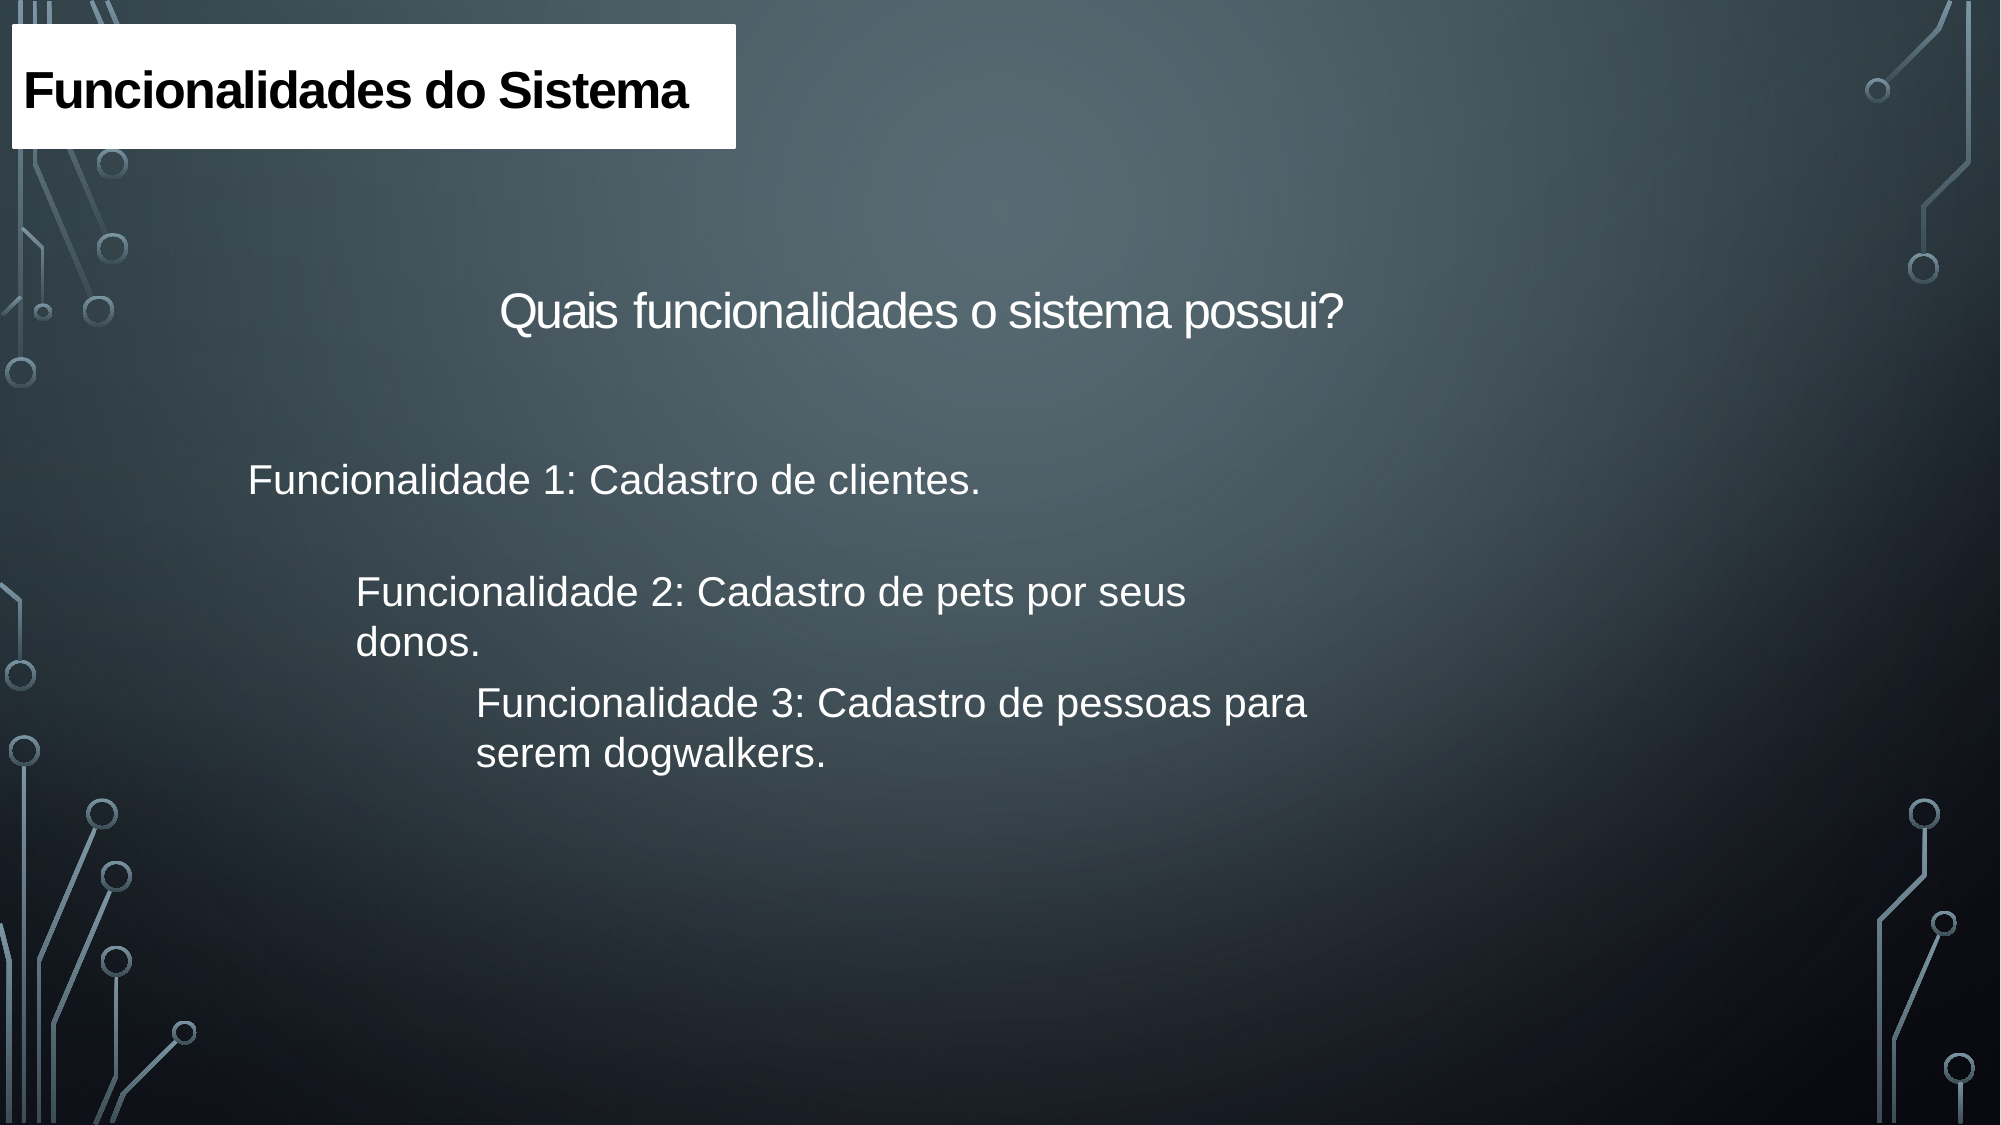

Funcionalidades do Sistema
Quais funcionalidades o sistema possui?
Funcionalidade 1: Cadastro de clientes.
Funcionalidade 2: Cadastro de pets por seus donos.
Funcionalidade 3: Cadastro de pessoas para serem dogwalkers.